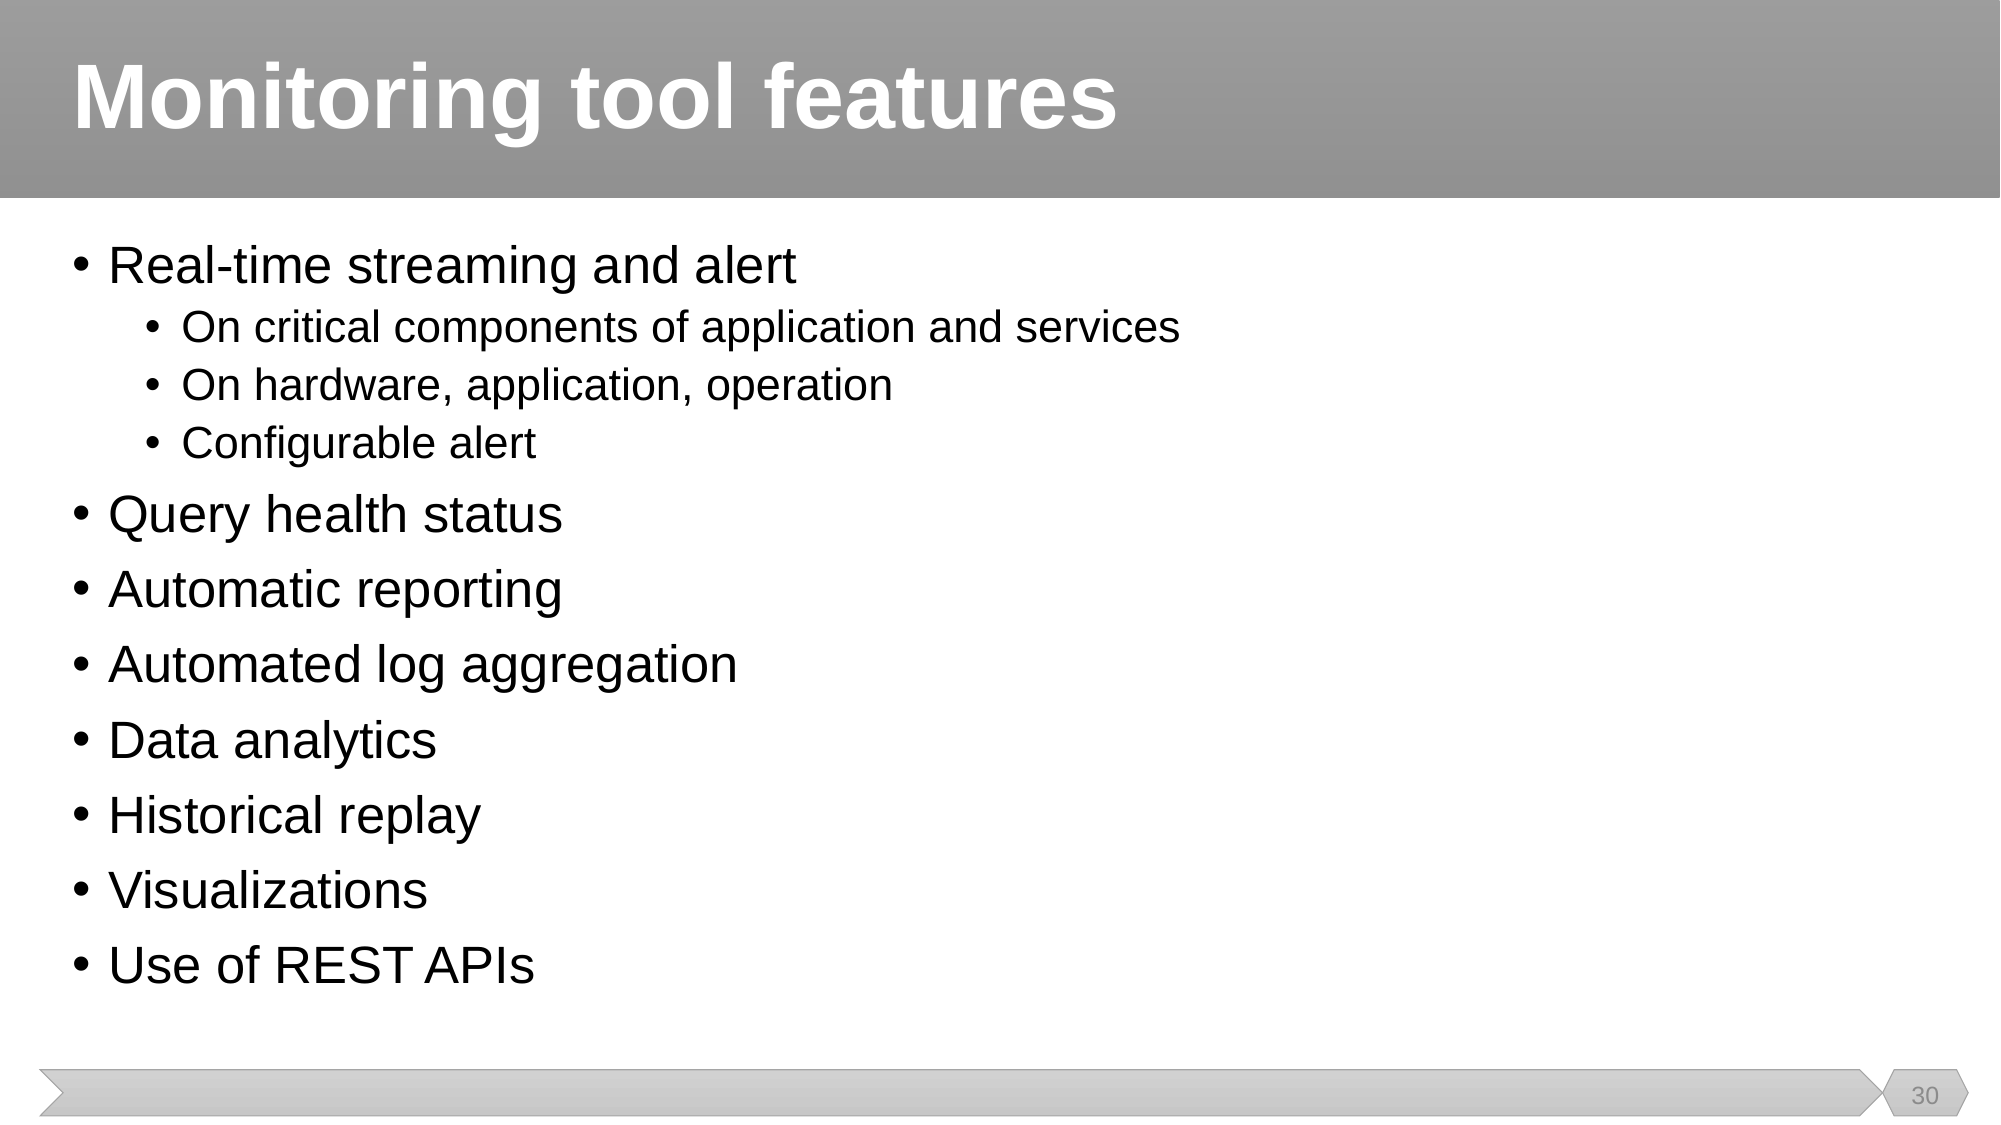

# Monitoring tool features
Real-time streaming and alert
On critical components of application and services
On hardware, application, operation
Configurable alert
Query health status
Automatic reporting
Automated log aggregation
Data analytics
Historical replay
Visualizations
Use of REST APIs
30